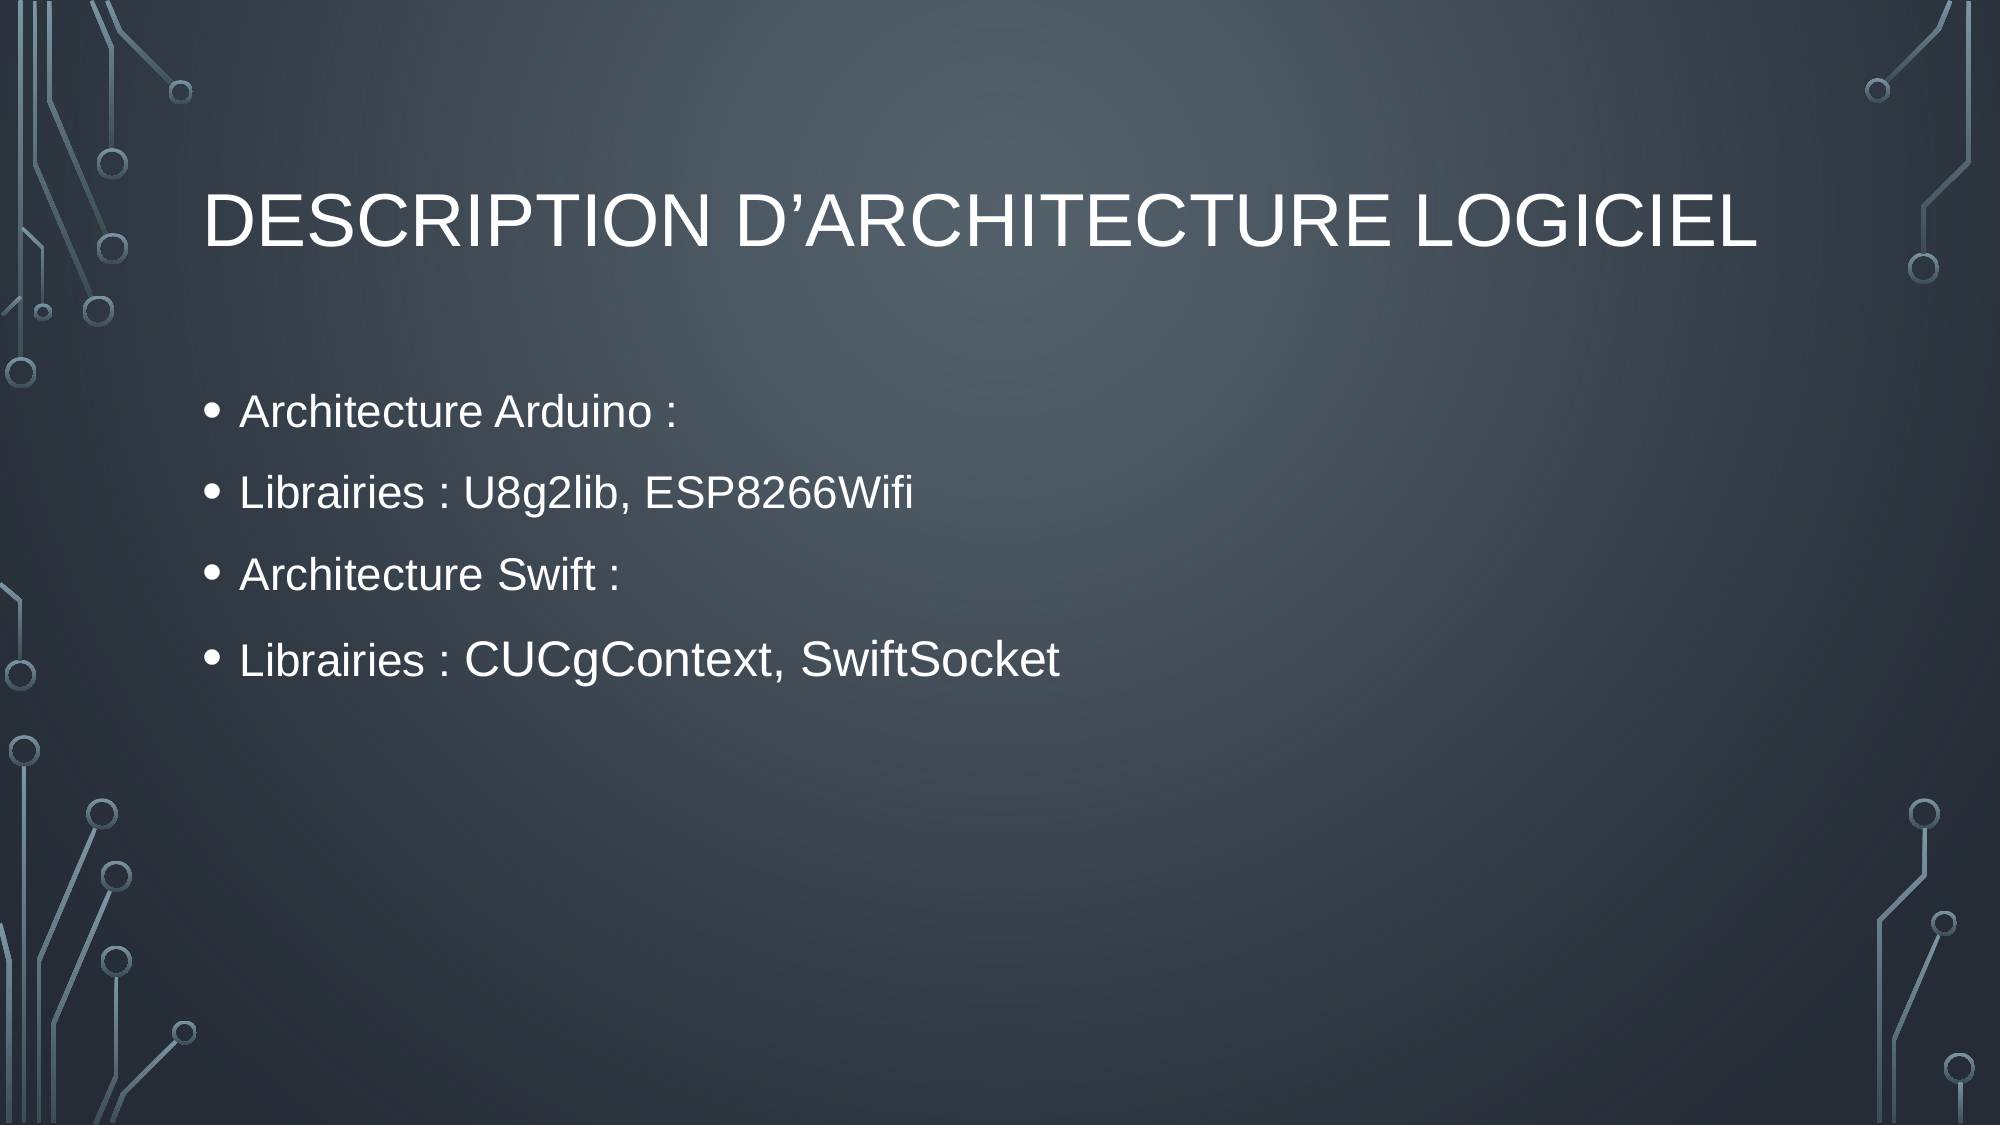

# Description d’architecture logiciel
Architecture Arduino :
Librairies : U8g2lib, ESP8266Wifi
Architecture Swift :
Librairies : CUCgContext, SwiftSocket